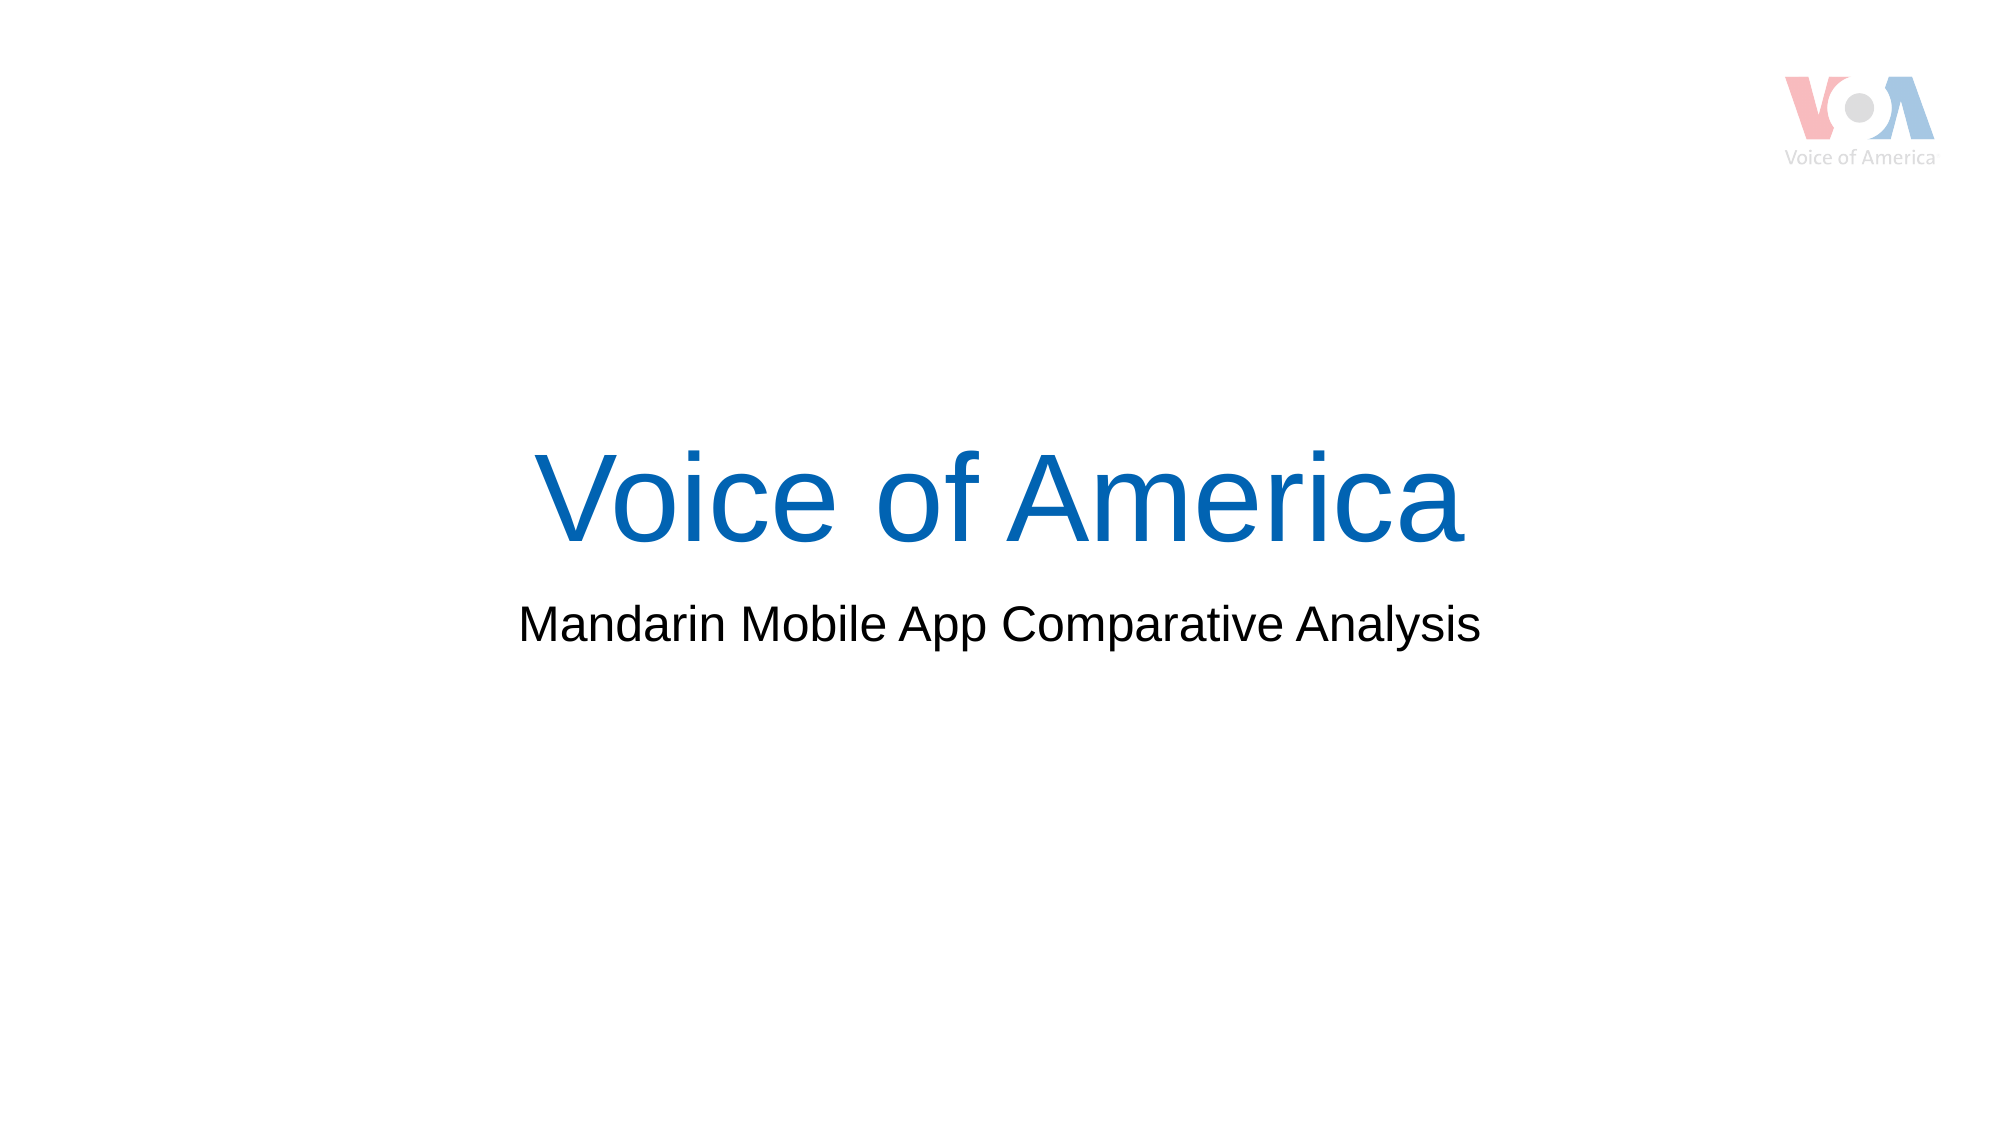

# Voice of America
Mandarin Mobile App Comparative Analysis